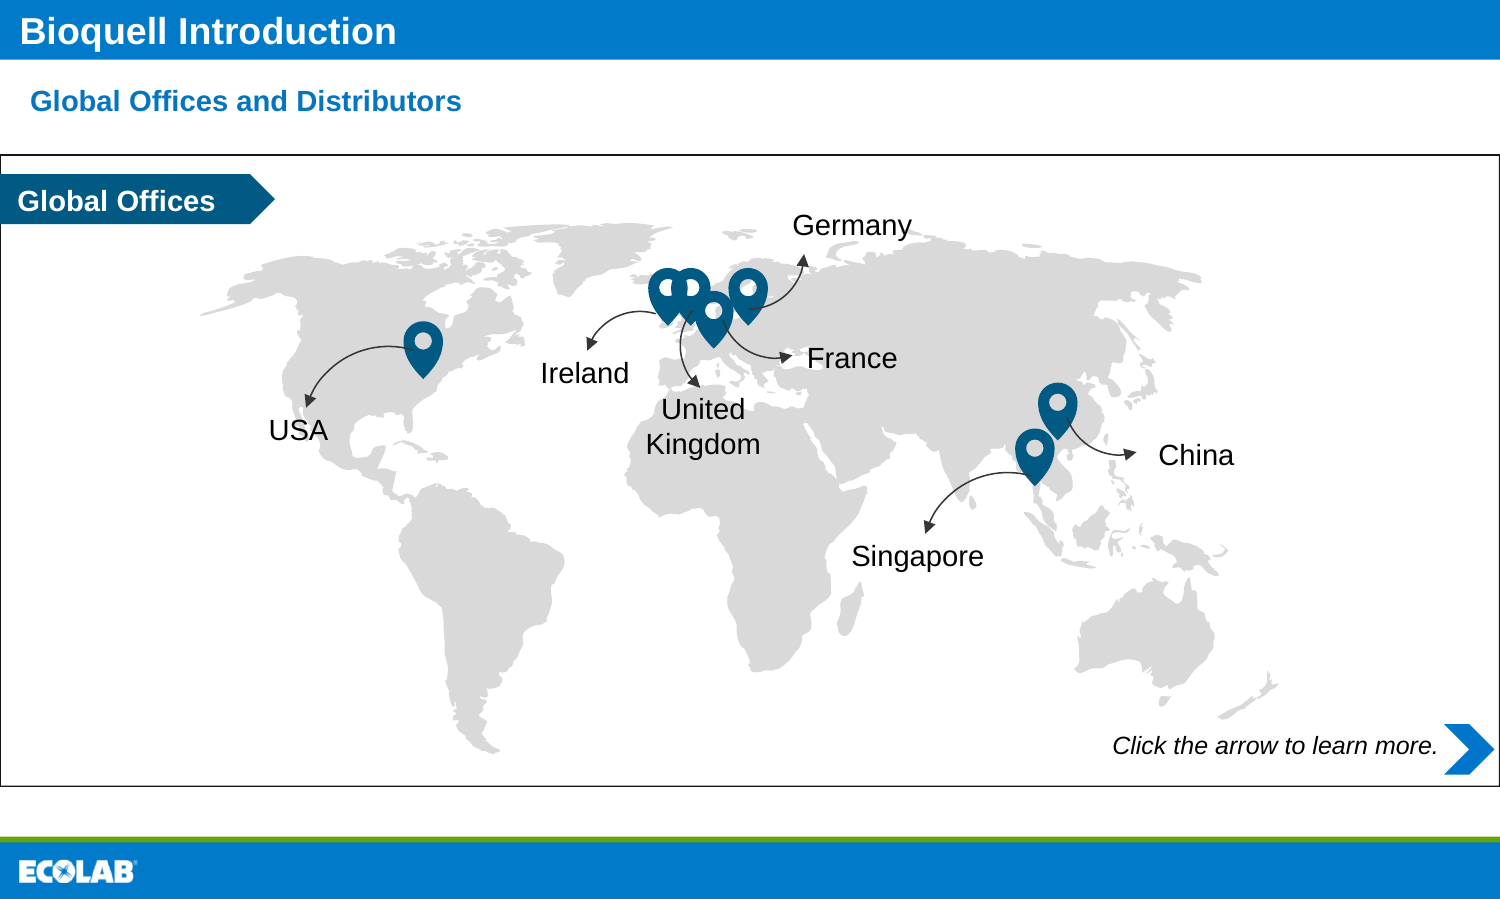

# Global Offices and Distributors

Global Offices

Germany

France

Ireland
United Kingdom

USA

China

Singapore

Click the arrow to learn more.